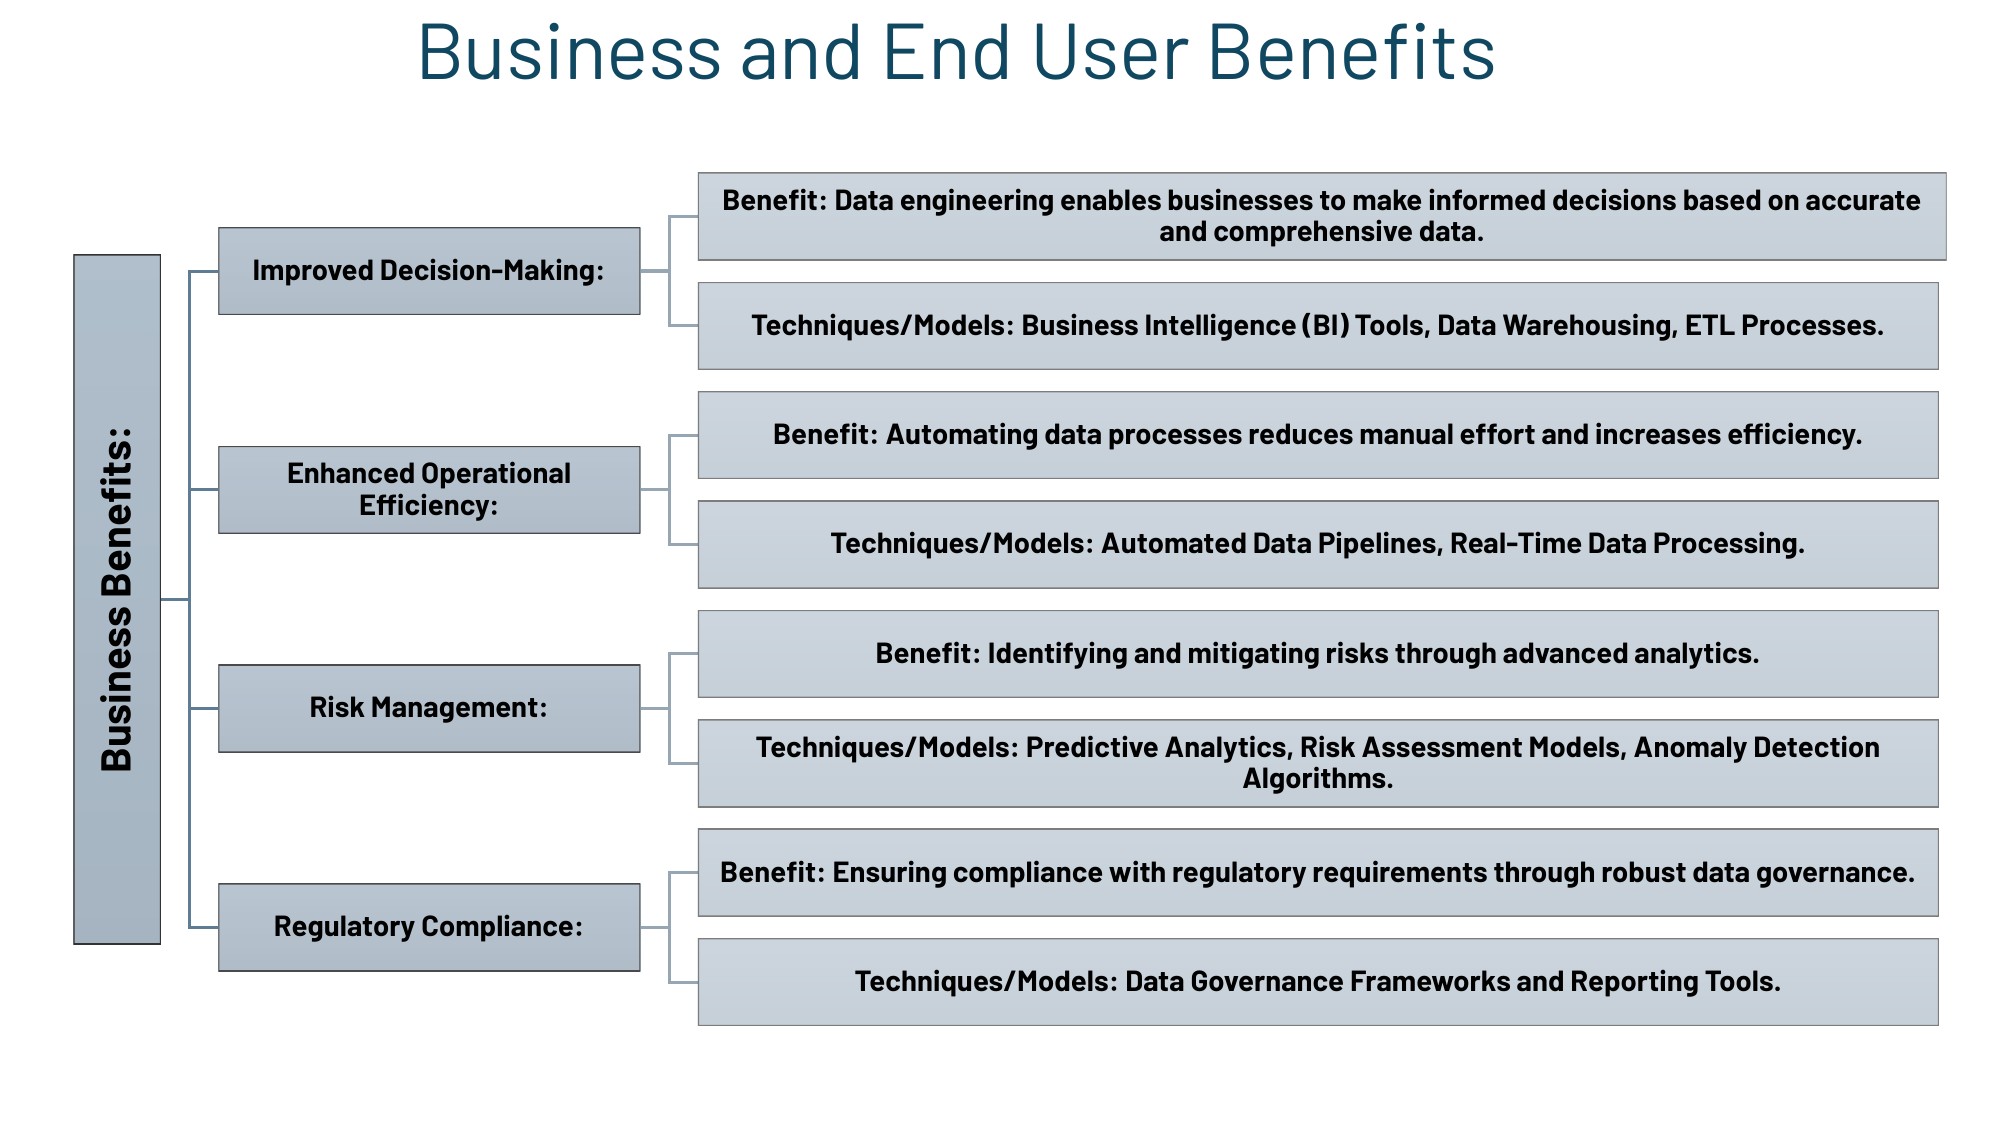

# Business and End User Benefits

Business Benefits:
Improved Decision-Making:
Benefit: Data engineering enables businesses to make informed decisions based on accurate and comprehensive data.
Techniques/Models: Business Intelligence (BI) Tools, Data Warehousing, ETL Processes.
Enhanced Operational Efficiency:
Benefit: Automating data processes reduces manual effort and increases efficiency.
Techniques/Models: Automated Data Pipelines, Real-Time Data Processing.
Risk Management:
Benefit: Identifying and mitigating risks through advanced analytics.
Techniques/Models: Predictive Analytics, Risk Assessment Models, Anomaly Detection Algorithms.
Regulatory Compliance:
Benefit: Ensuring compliance with regulatory requirements through robust data governance.
Techniques/Models: Data Governance Frameworks and Reporting Tools.